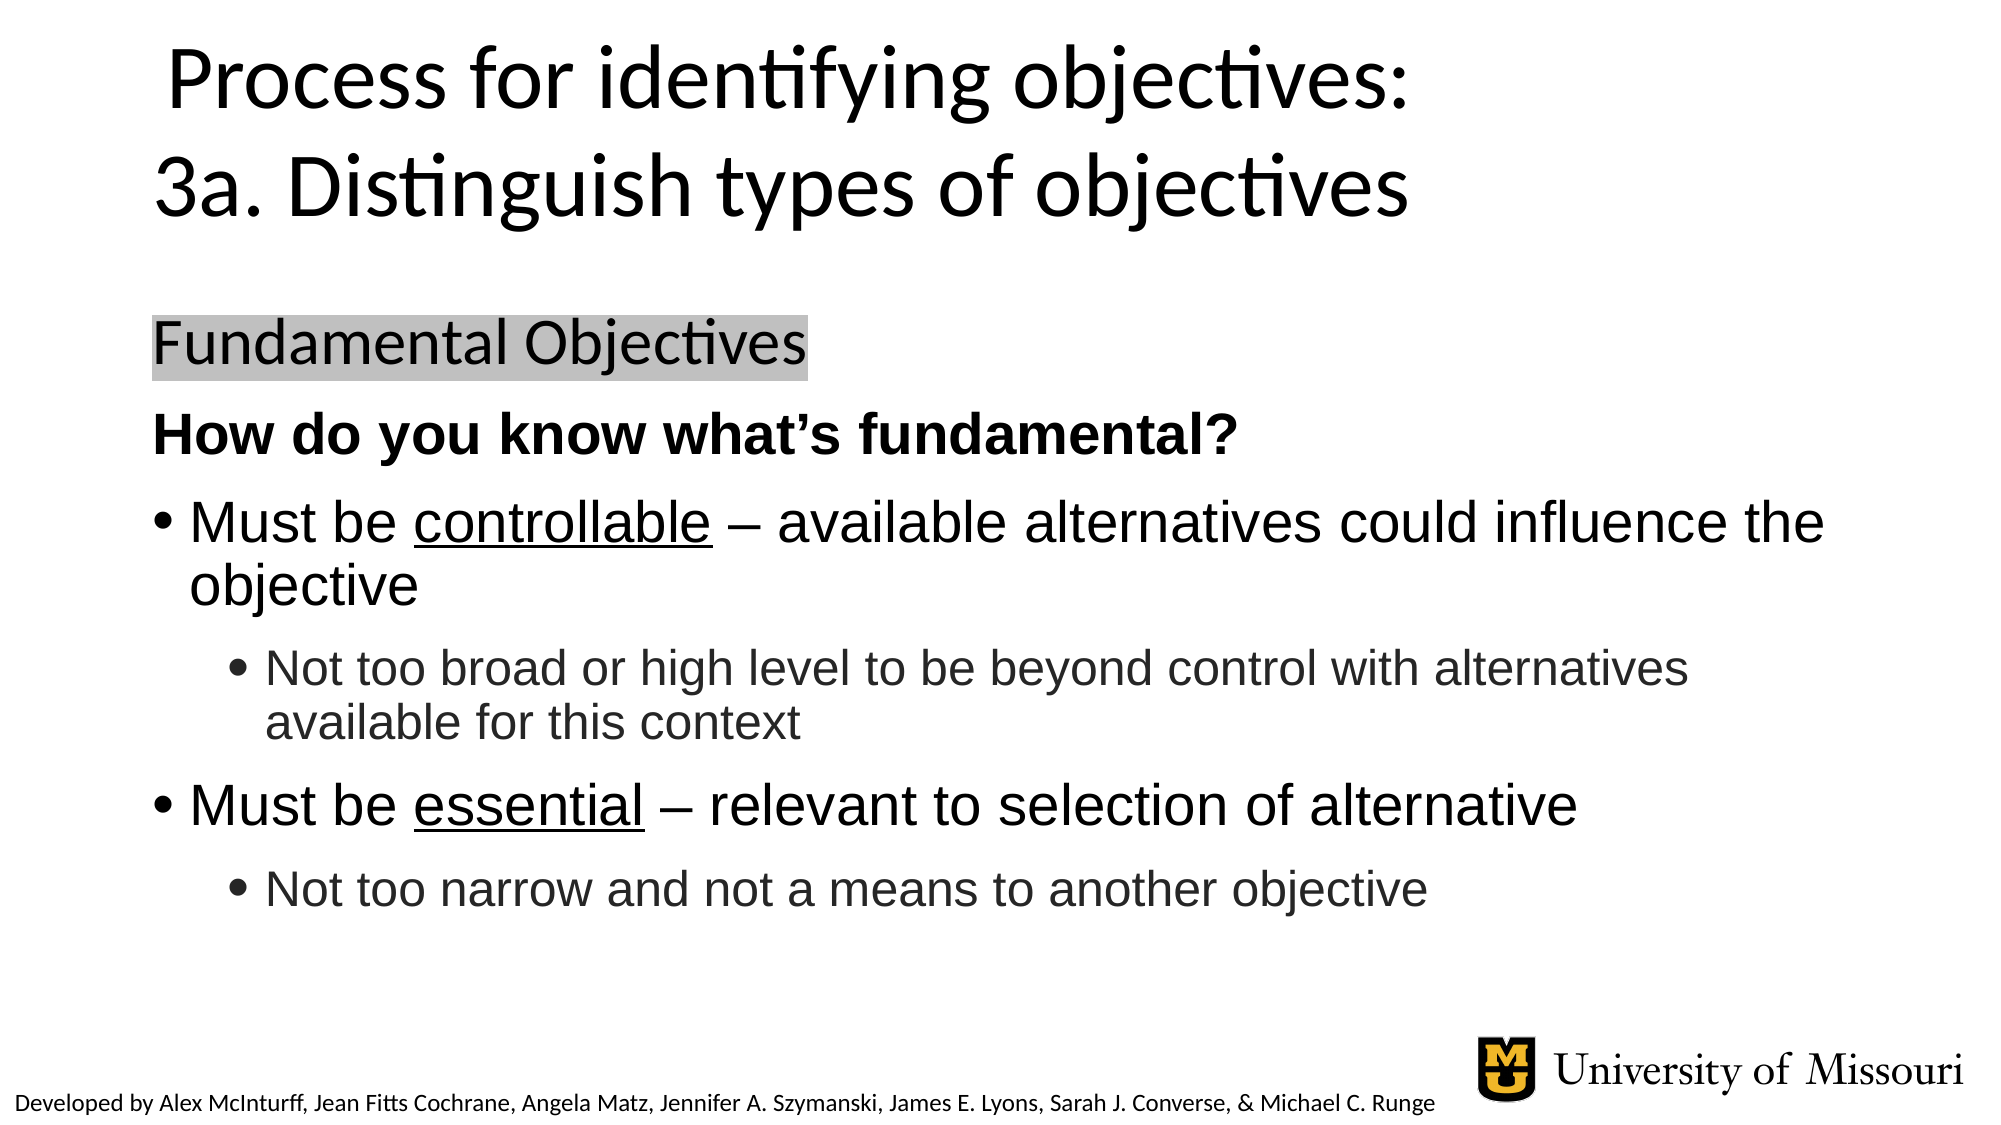

Process for identifying objectives:
# 3a. Distinguish types of objectives
Fundamental Objectives
How do you know what’s fundamental?
Must be controllable – available alternatives could influence the objective
Not too broad or high level to be beyond control with alternatives available for this context
Must be essential – relevant to selection of alternative
Not too narrow and not a means to another objective

Developed by Alex McInturff, Jean Fitts Cochrane, Angela Matz, Jennifer A. Szymanski, James E. Lyons, Sarah J. Converse, & Michael C. Runge